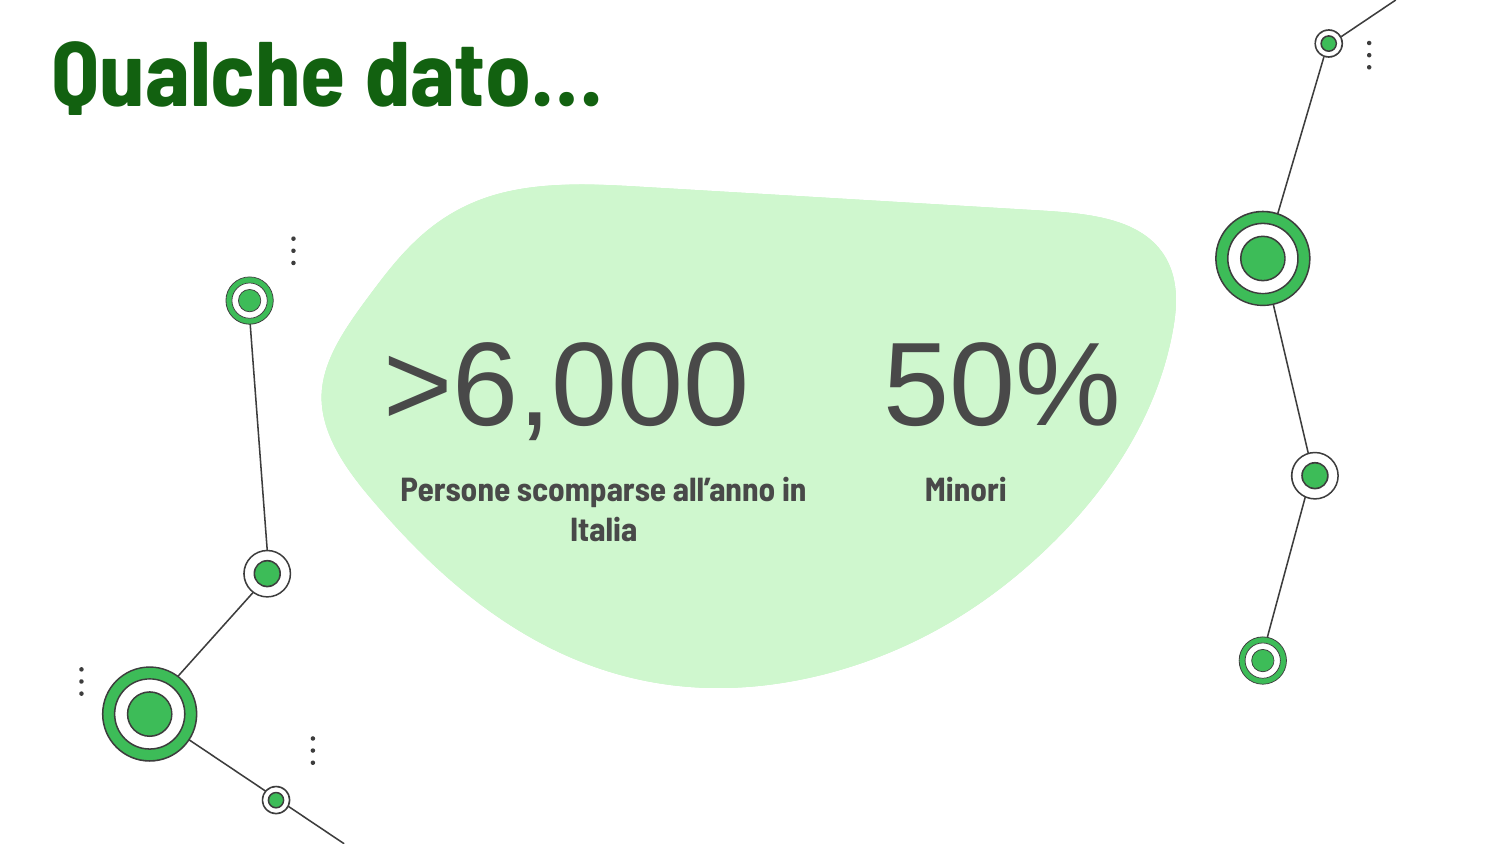

Qualche dato…
# >6,000
50%
Minori
Persone scomparse all’anno in Italia